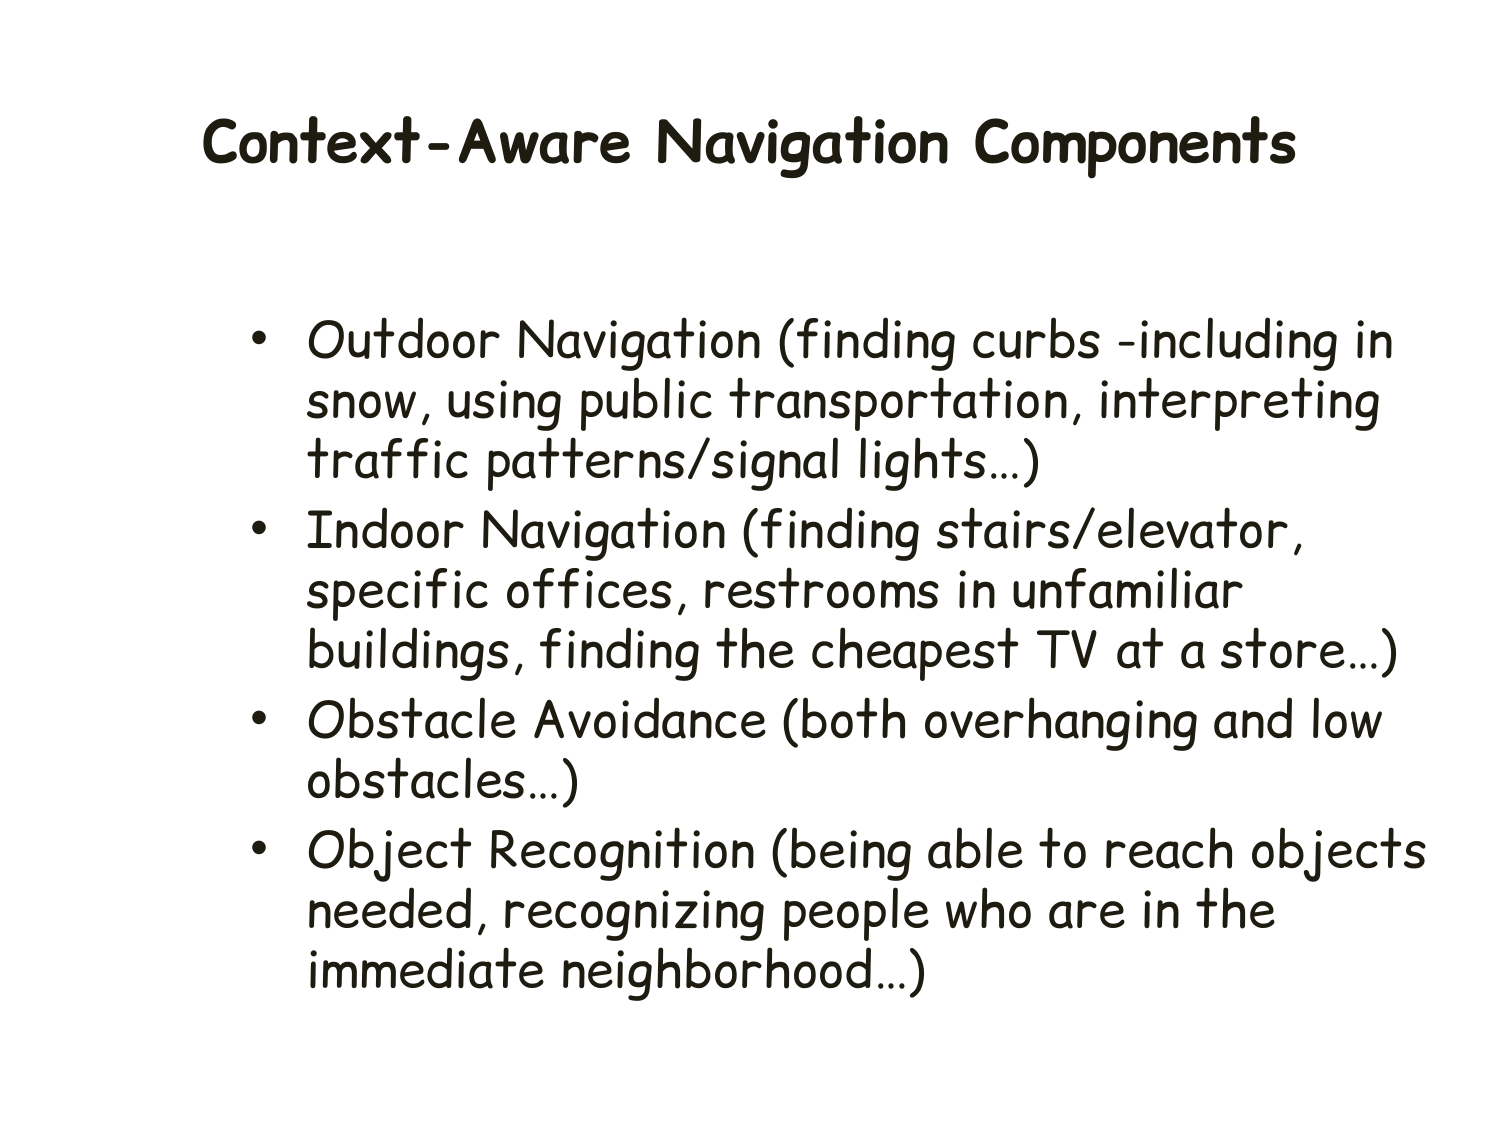

# Context-Aware Navigation Components
Outdoor Navigation (finding curbs -including in snow, using public transportation, interpreting traffic patterns/signal lights…)
Indoor Navigation (finding stairs/elevator, specific offices, restrooms in unfamiliar buildings, finding the cheapest TV at a store…)
Obstacle Avoidance (both overhanging and low obstacles…)
Object Recognition (being able to reach objects needed, recognizing people who are in the immediate neighborhood…)